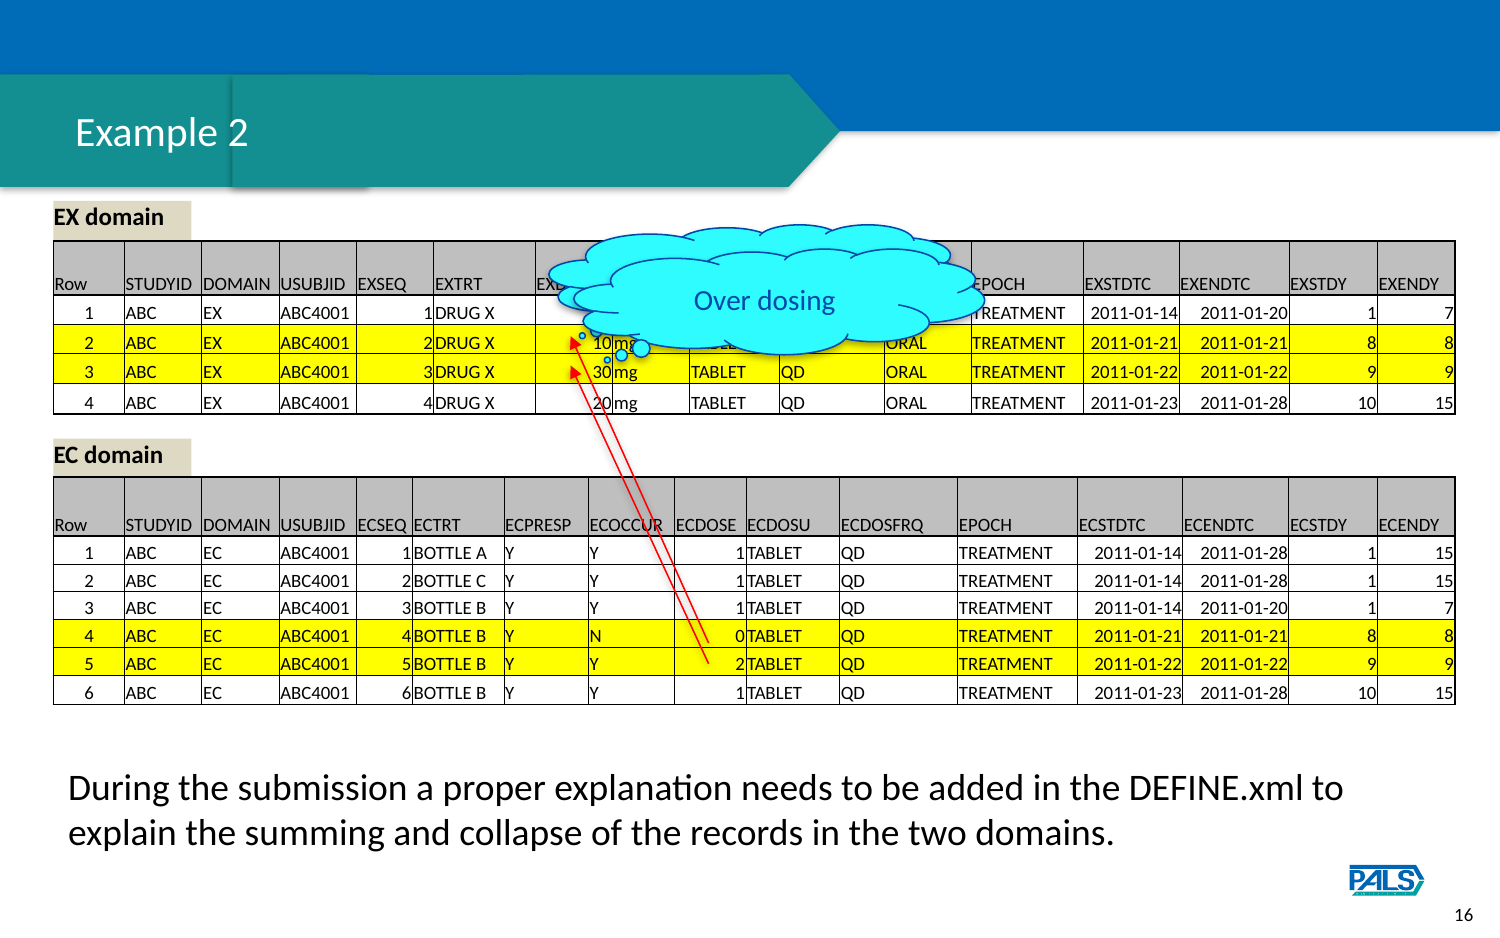

# Example 2
EX domain
Under dosing
| Row | STUDYID | DOMAIN | USUBJID | EXSEQ | EXTRT | EXDOSE | EXDOSU | EXDOSFRM | EXDOSFRQ | EXROUTE | EPOCH | EXSTDTC | EXENDTC | EXSTDY | EXENDY |
| --- | --- | --- | --- | --- | --- | --- | --- | --- | --- | --- | --- | --- | --- | --- | --- |
| 1 | ABC | EX | ABC4001 | 1 | DRUG X | 20 | mg | TABLET | QD | ORAL | TREATMENT | 2011-01-14 | 2011-01-20 | 1 | 7 |
| 2 | ABC | EX | ABC4001 | 2 | DRUG X | 10 | mg | TABLET | QD | ORAL | TREATMENT | 2011-01-21 | 2011-01-21 | 8 | 8 |
| 3 | ABC | EX | ABC4001 | 3 | DRUG X | 30 | mg | TABLET | QD | ORAL | TREATMENT | 2011-01-22 | 2011-01-22 | 9 | 9 |
| 4 | ABC | EX | ABC4001 | 4 | DRUG X | 20 | mg | TABLET | QD | ORAL | TREATMENT | 2011-01-23 | 2011-01-28 | 10 | 15 |
Over dosing
EC domain
| Row | STUDYID | DOMAIN | USUBJID | ECSEQ | ECTRT | ECPRESP | ECOCCUR | ECDOSE | ECDOSU | ECDOSFRQ | EPOCH | ECSTDTC | ECENDTC | ECSTDY | ECENDY |
| --- | --- | --- | --- | --- | --- | --- | --- | --- | --- | --- | --- | --- | --- | --- | --- |
| 1 | ABC | EC | ABC4001 | 1 | BOTTLE A | Y | Y | 1 | TABLET | QD | TREATMENT | 2011-01-14 | 2011-01-28 | 1 | 15 |
| 2 | ABC | EC | ABC4001 | 2 | BOTTLE C | Y | Y | 1 | TABLET | QD | TREATMENT | 2011-01-14 | 2011-01-28 | 1 | 15 |
| 3 | ABC | EC | ABC4001 | 3 | BOTTLE B | Y | Y | 1 | TABLET | QD | TREATMENT | 2011-01-14 | 2011-01-20 | 1 | 7 |
| 4 | ABC | EC | ABC4001 | 4 | BOTTLE B | Y | N | 0 | TABLET | QD | TREATMENT | 2011-01-21 | 2011-01-21 | 8 | 8 |
| 5 | ABC | EC | ABC4001 | 5 | BOTTLE B | Y | Y | 2 | TABLET | QD | TREATMENT | 2011-01-22 | 2011-01-22 | 9 | 9 |
| 6 | ABC | EC | ABC4001 | 6 | BOTTLE B | Y | Y | 1 | TABLET | QD | TREATMENT | 2011-01-23 | 2011-01-28 | 10 | 15 |
During the submission a proper explanation needs to be added in the DEFINE.xml to explain the summing and collapse of the records in the two domains.